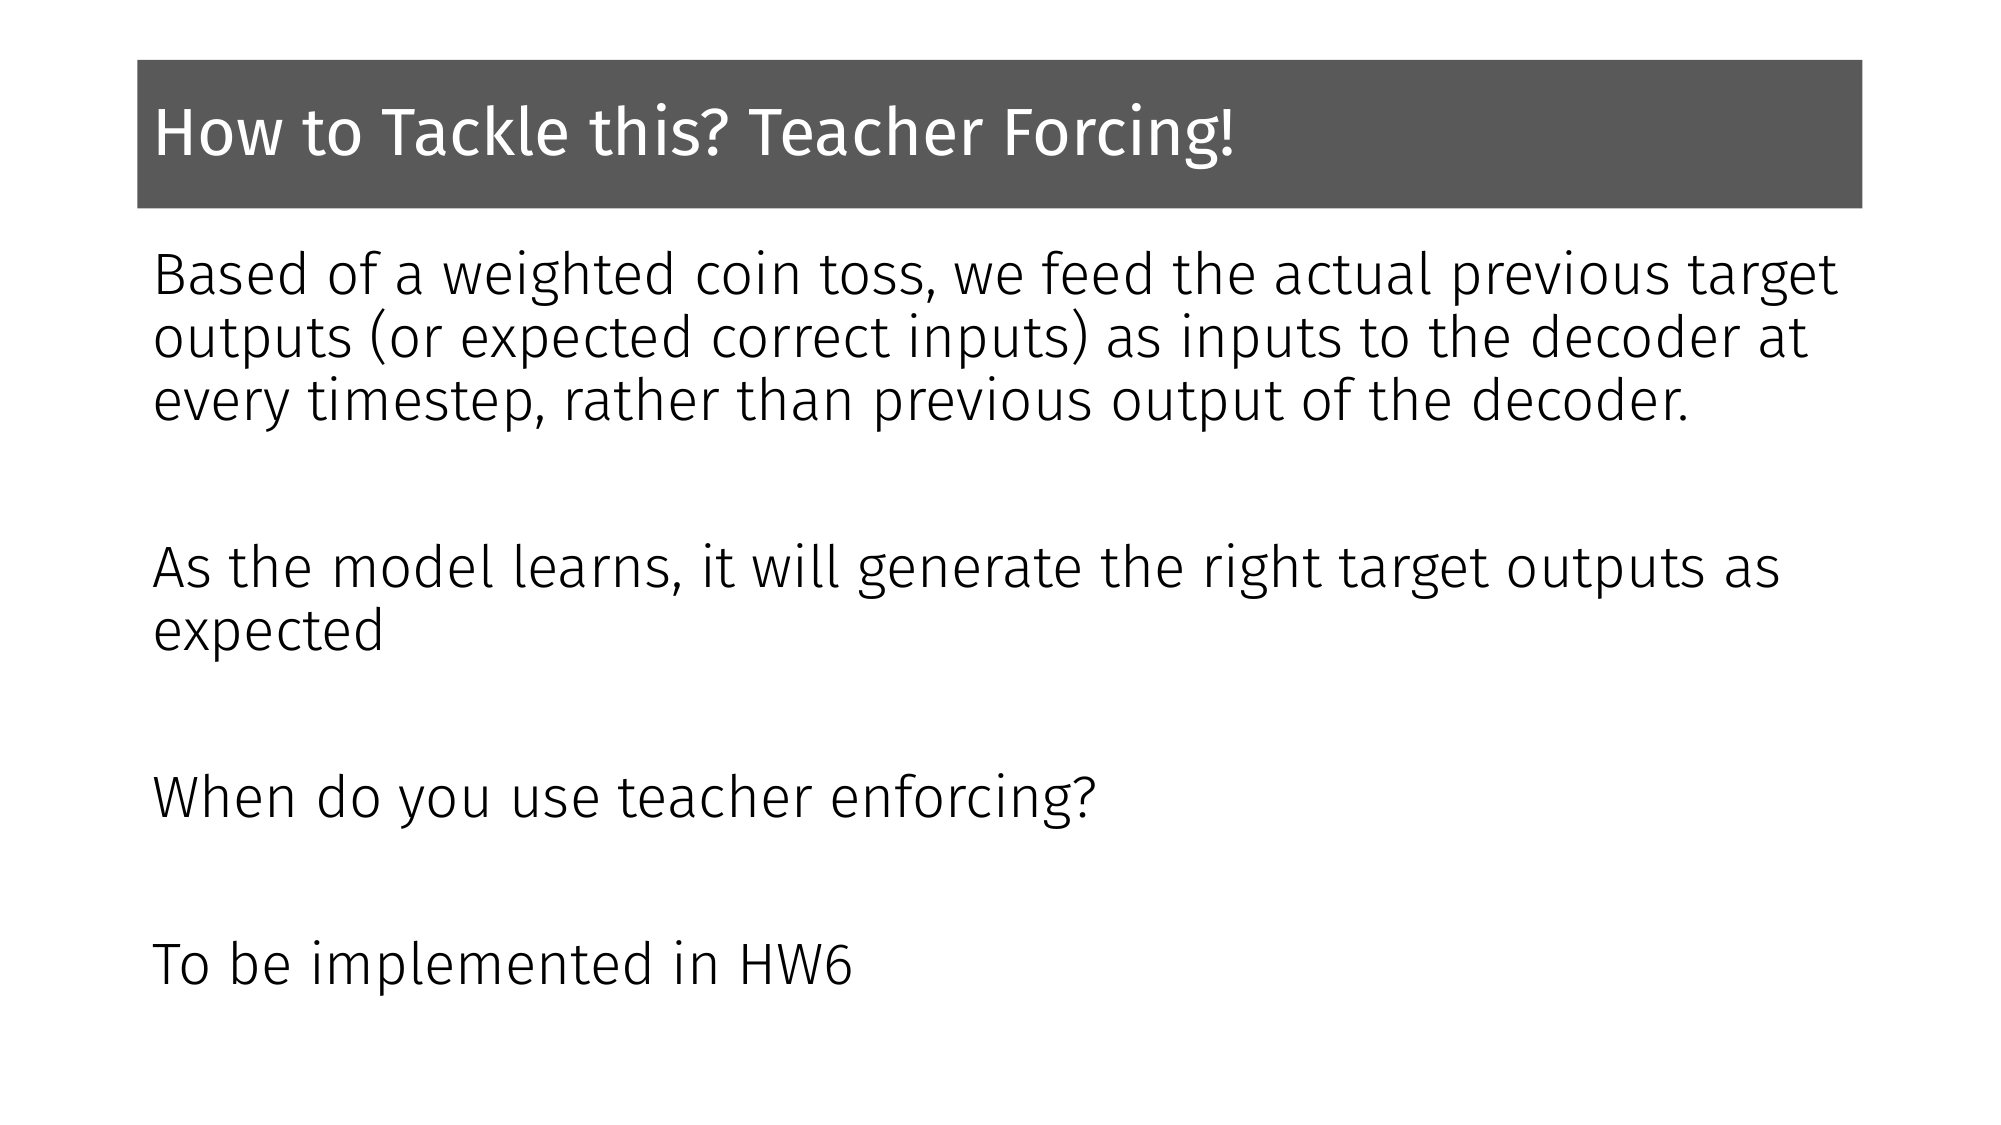

# How to Tackle this? Teacher Forcing!
Based of a weighted coin toss, we feed the actual previous target outputs (or expected correct inputs) as inputs to the decoder at every timestep, rather than previous output of the decoder.

As the model learns, it will generate the right target outputs as expected

When do you use teacher enforcing?

To be implemented in HW6